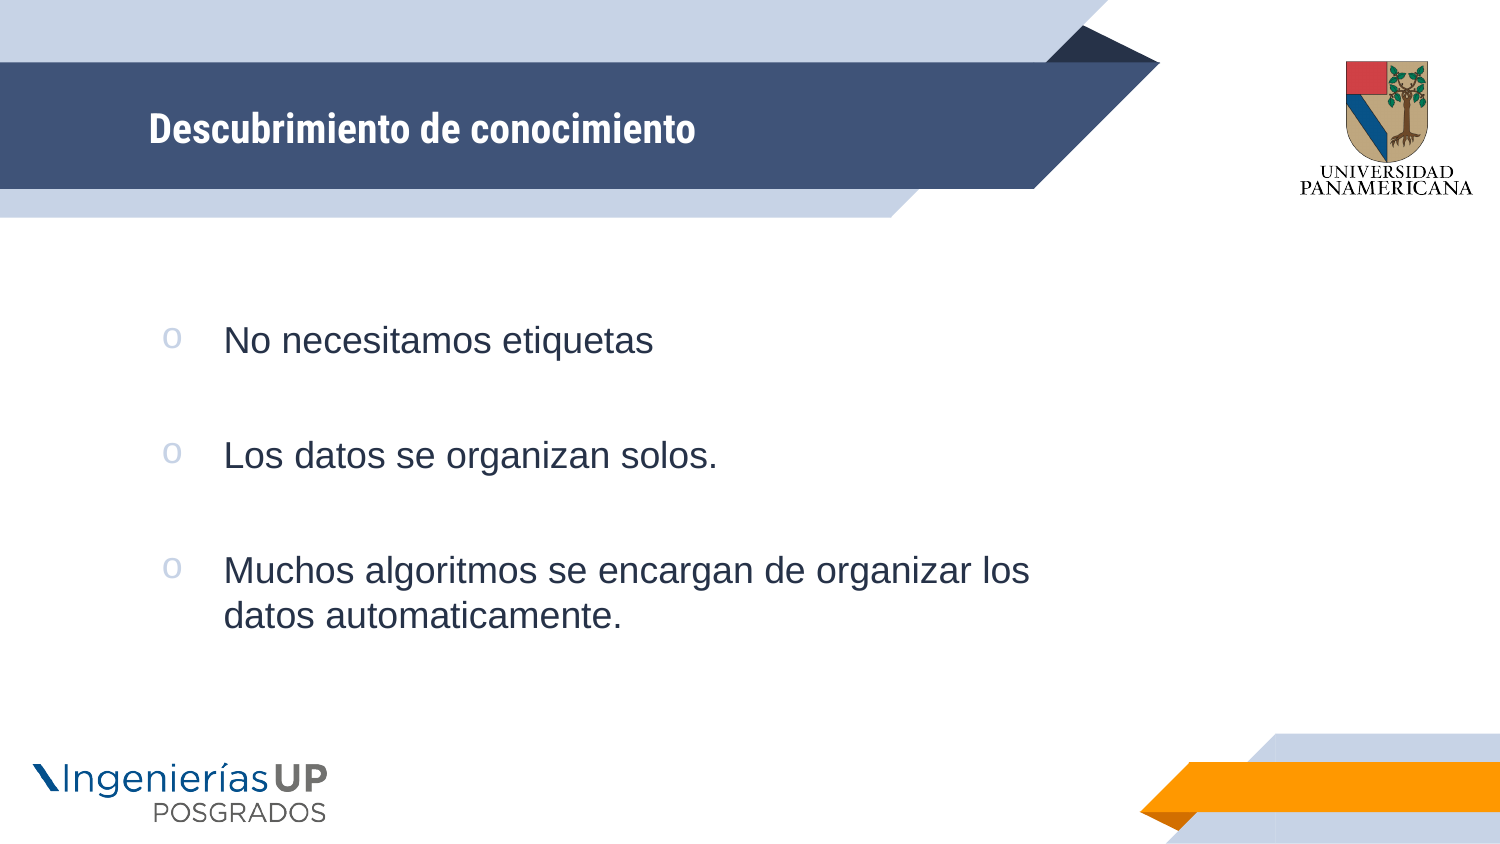

# Descubrimiento de conocimiento
No necesitamos etiquetas

Los datos se organizan solos.

Muchos algoritmos se encargan de organizar los datos automaticamente.